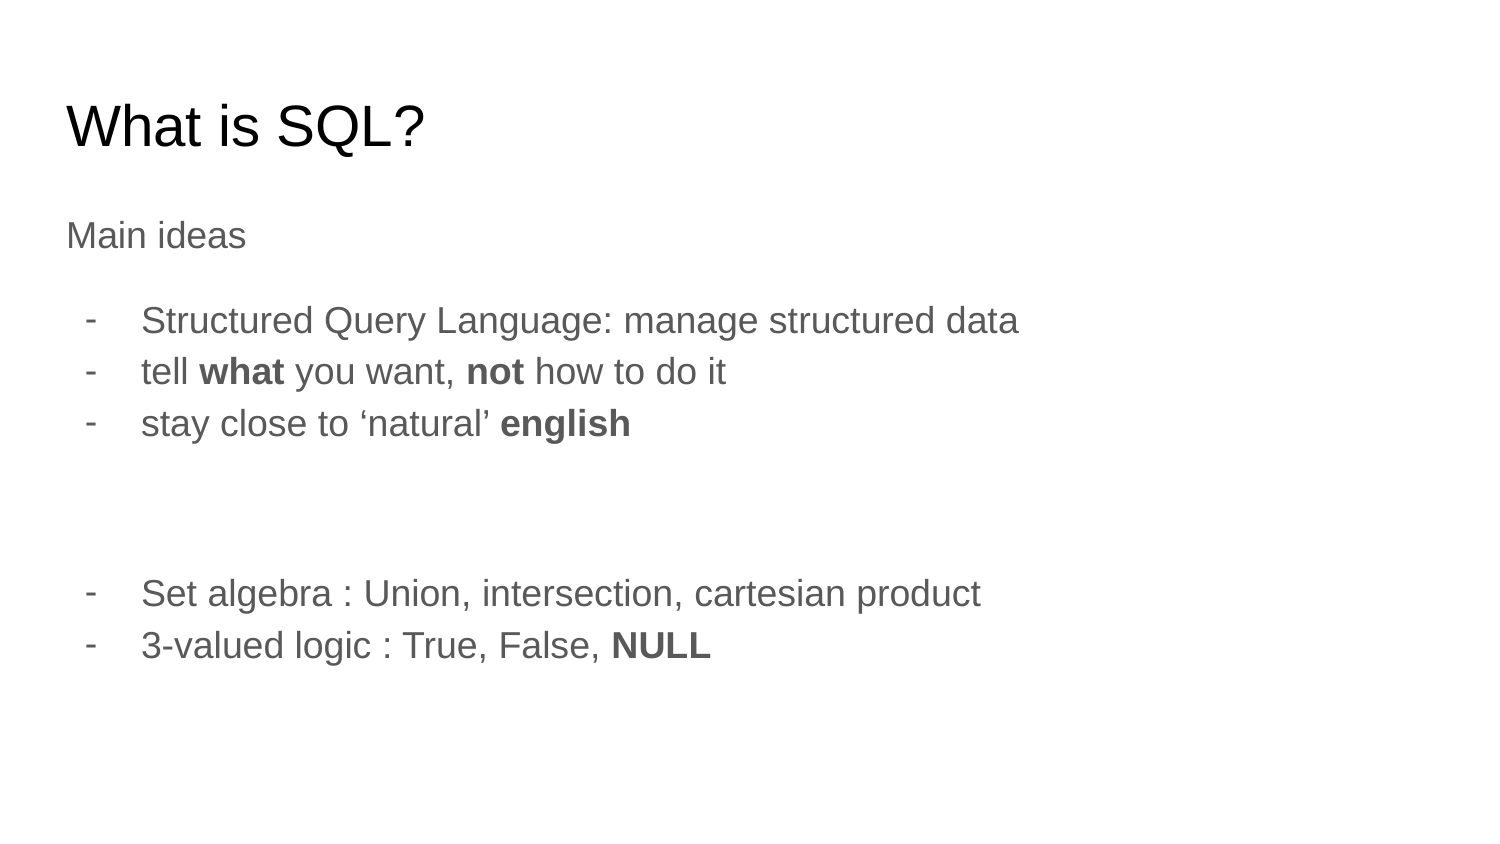

# What is SQL?
Main ideas
Structured Query Language: manage structured data
tell what you want, not how to do it
stay close to ‘natural’ english

Set algebra : Union, intersection, cartesian product
3-valued logic : True, False, NULL